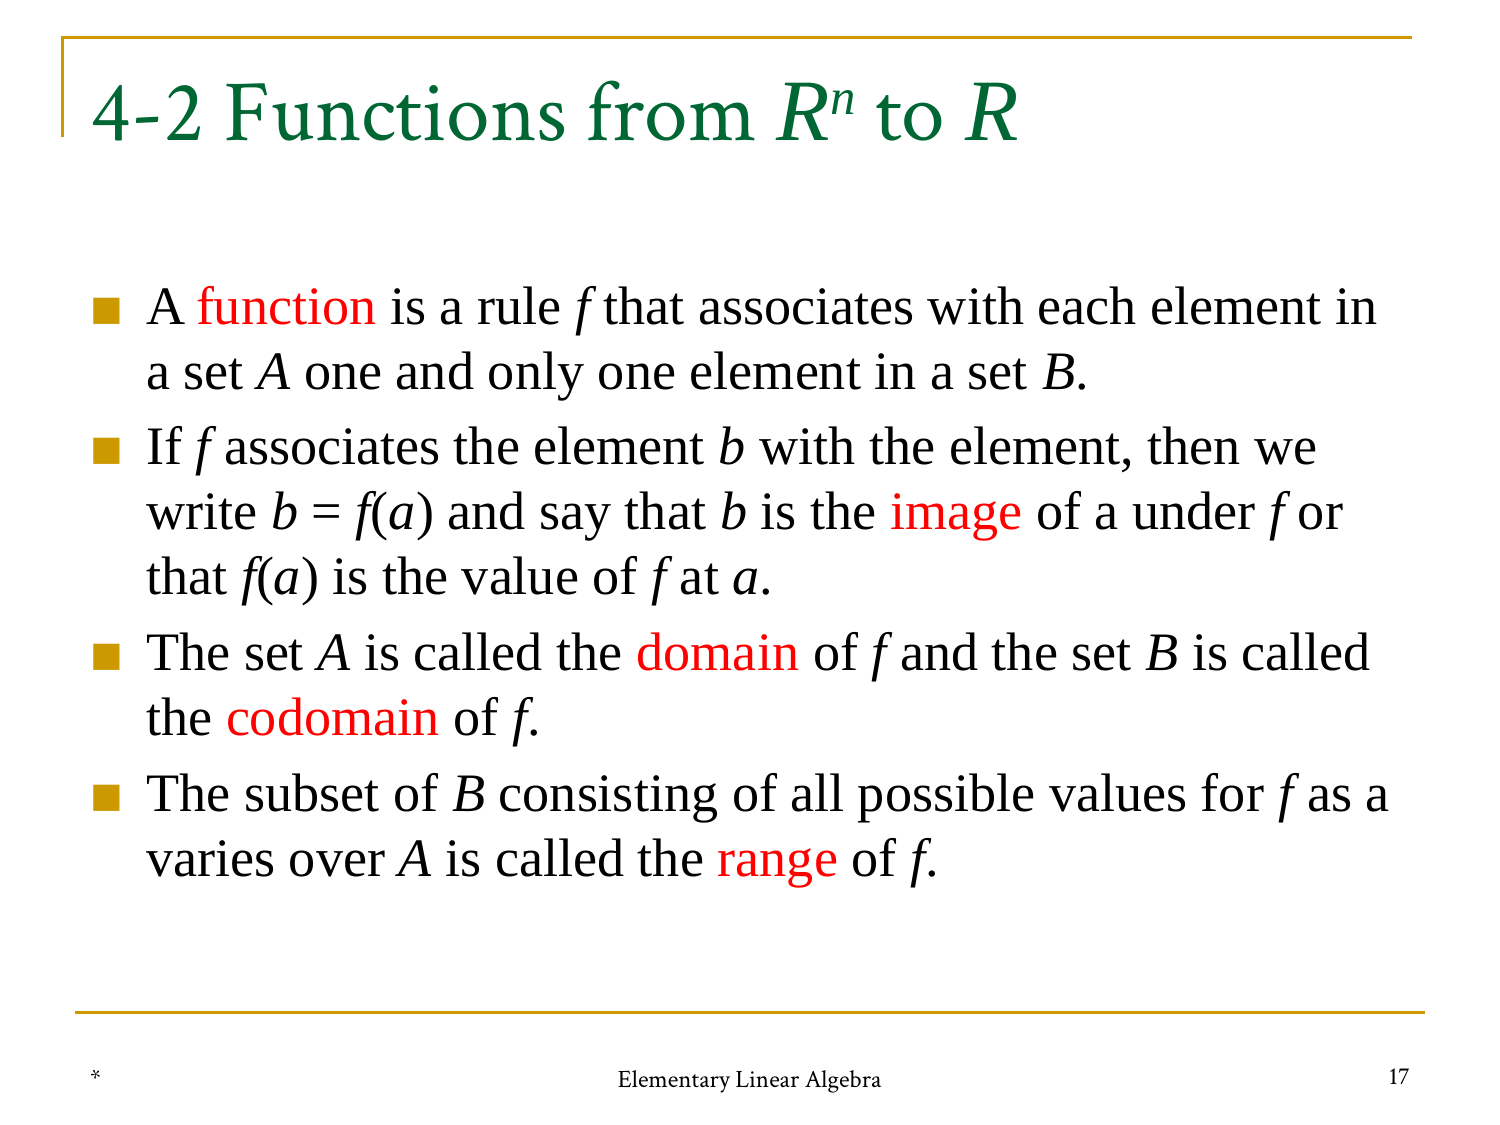

# 4-2 Functions from Rn to R
A function is a rule f that associates with each element in a set A one and only one element in a set B.
If f associates the element b with the element, then we write b = f(a) and say that b is the image of a under f or that f(a) is the value of f at a.
The set A is called the domain of f and the set B is called the codomain of f.
The subset of B consisting of all possible values for f as a varies over A is called the range of f.
*
17
Elementary Linear Algebra